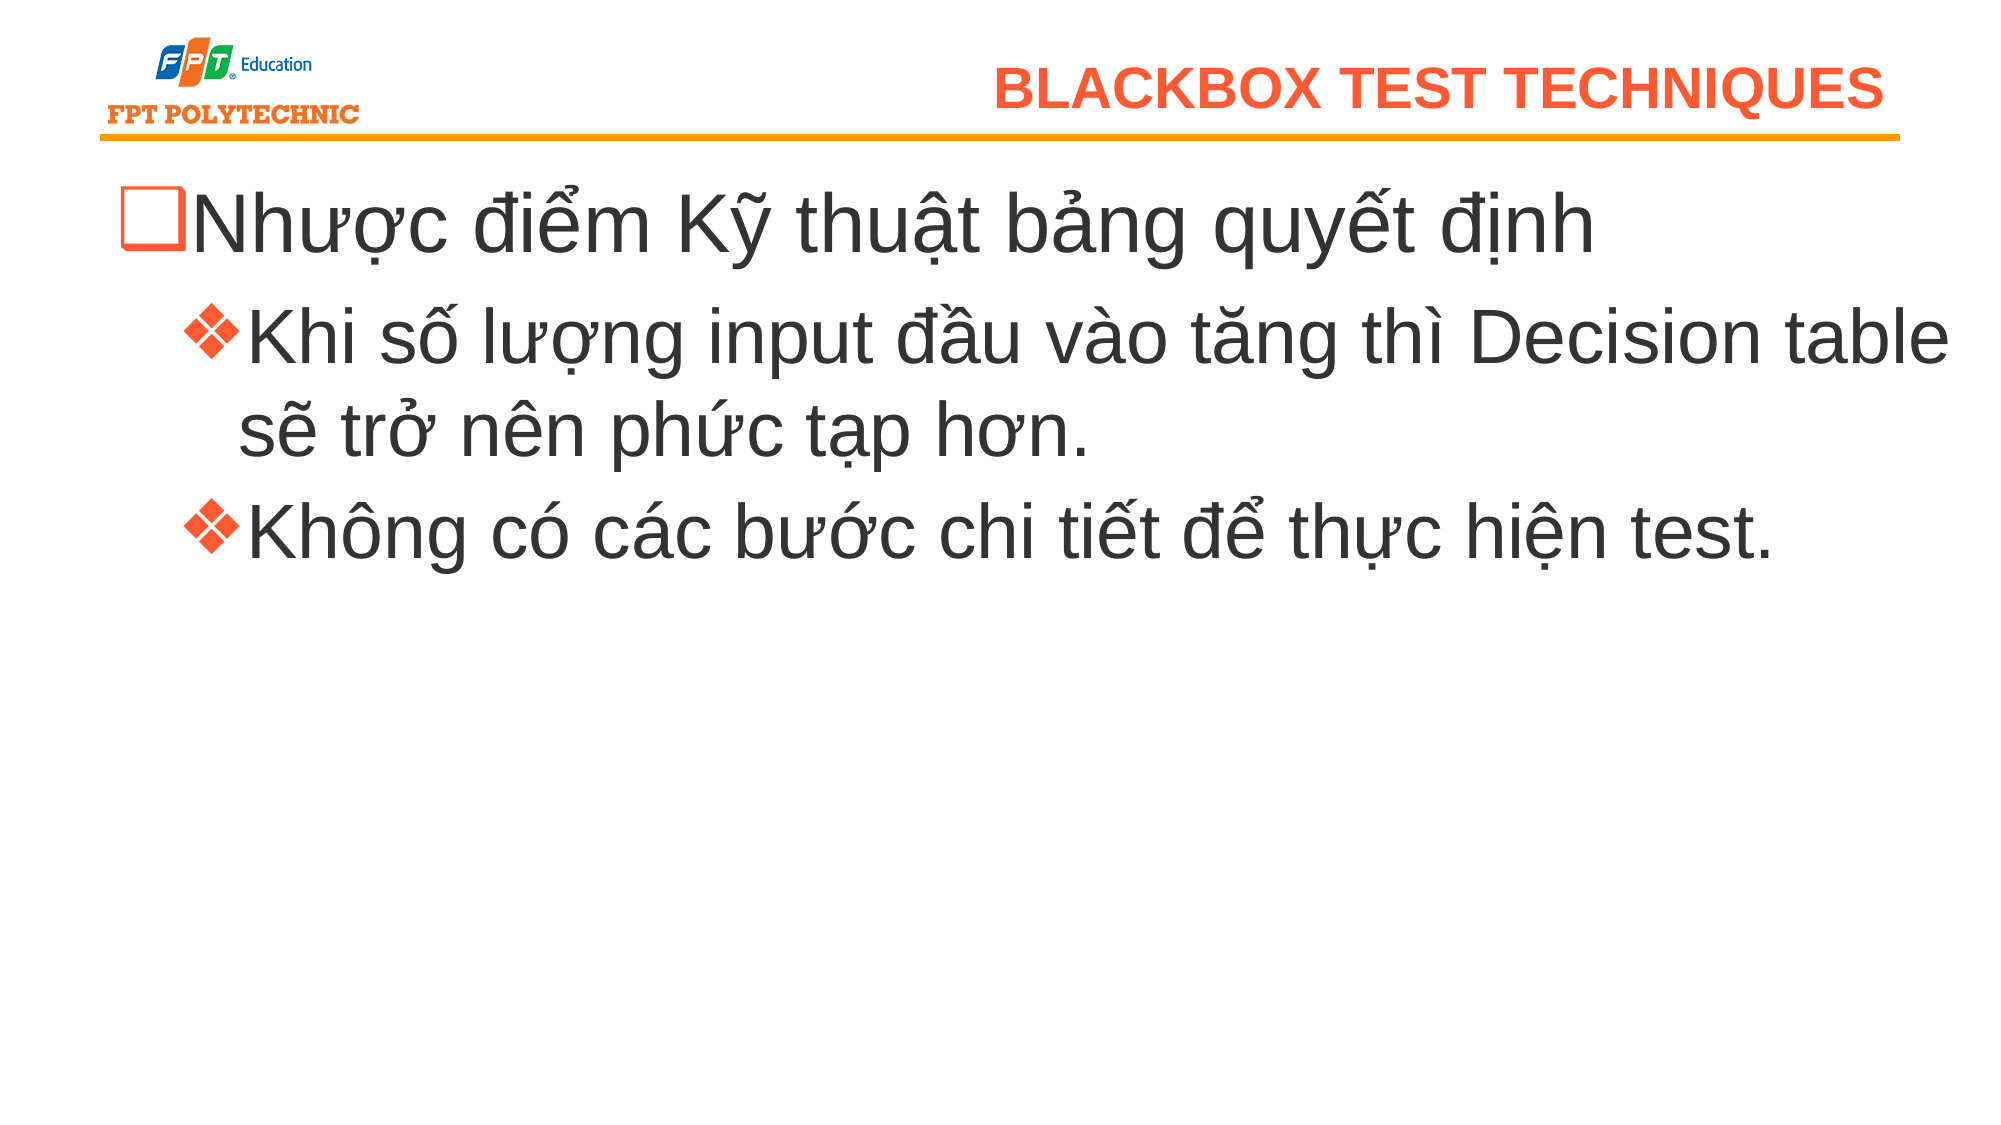

# blackbox test techniques
Nhược điểm Kỹ thuật bảng quyết định
Khi số lượng input đầu vào tăng thì Decision table sẽ trở nên phức tạp hơn.
Không có các bước chi tiết để thực hiện test.